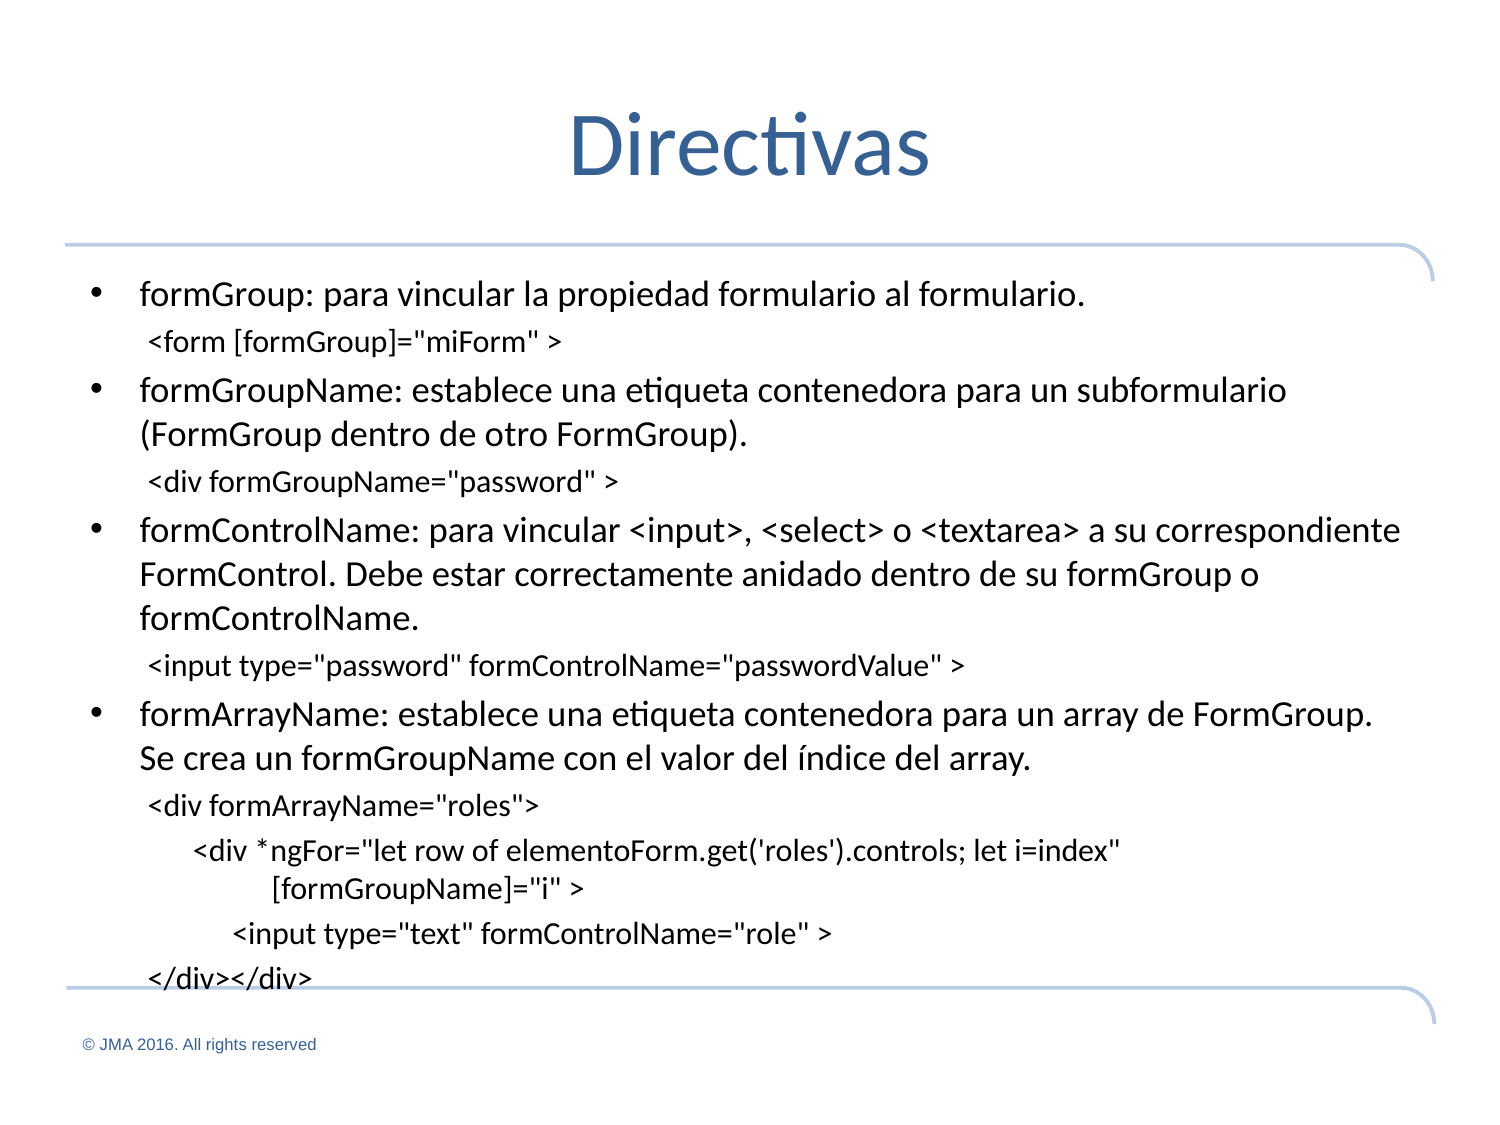

# Directivas
formGroup: para vincular la propiedad formulario al formulario.
<form [formGroup]="miForm" >
formGroupName: establece una etiqueta contenedora para un subformulario (FormGroup dentro de otro FormGroup).
<div formGroupName="password" >
formControlName: para vincular <input>, <select> o <textarea> a su correspondiente FormControl. Debe estar correctamente anidado dentro de su formGroup o formControlName.
<input type="password" formControlName="passwordValue" >
formArrayName: establece una etiqueta contenedora para un array de FormGroup. Se crea un formGroupName con el valor del índice del array.
<div formArrayName="roles">
<div *ngFor="let row of elementoForm.get('roles').controls; let i=index" [formGroupName]="i" >
<input type="text" formControlName="role" >
</div></div>